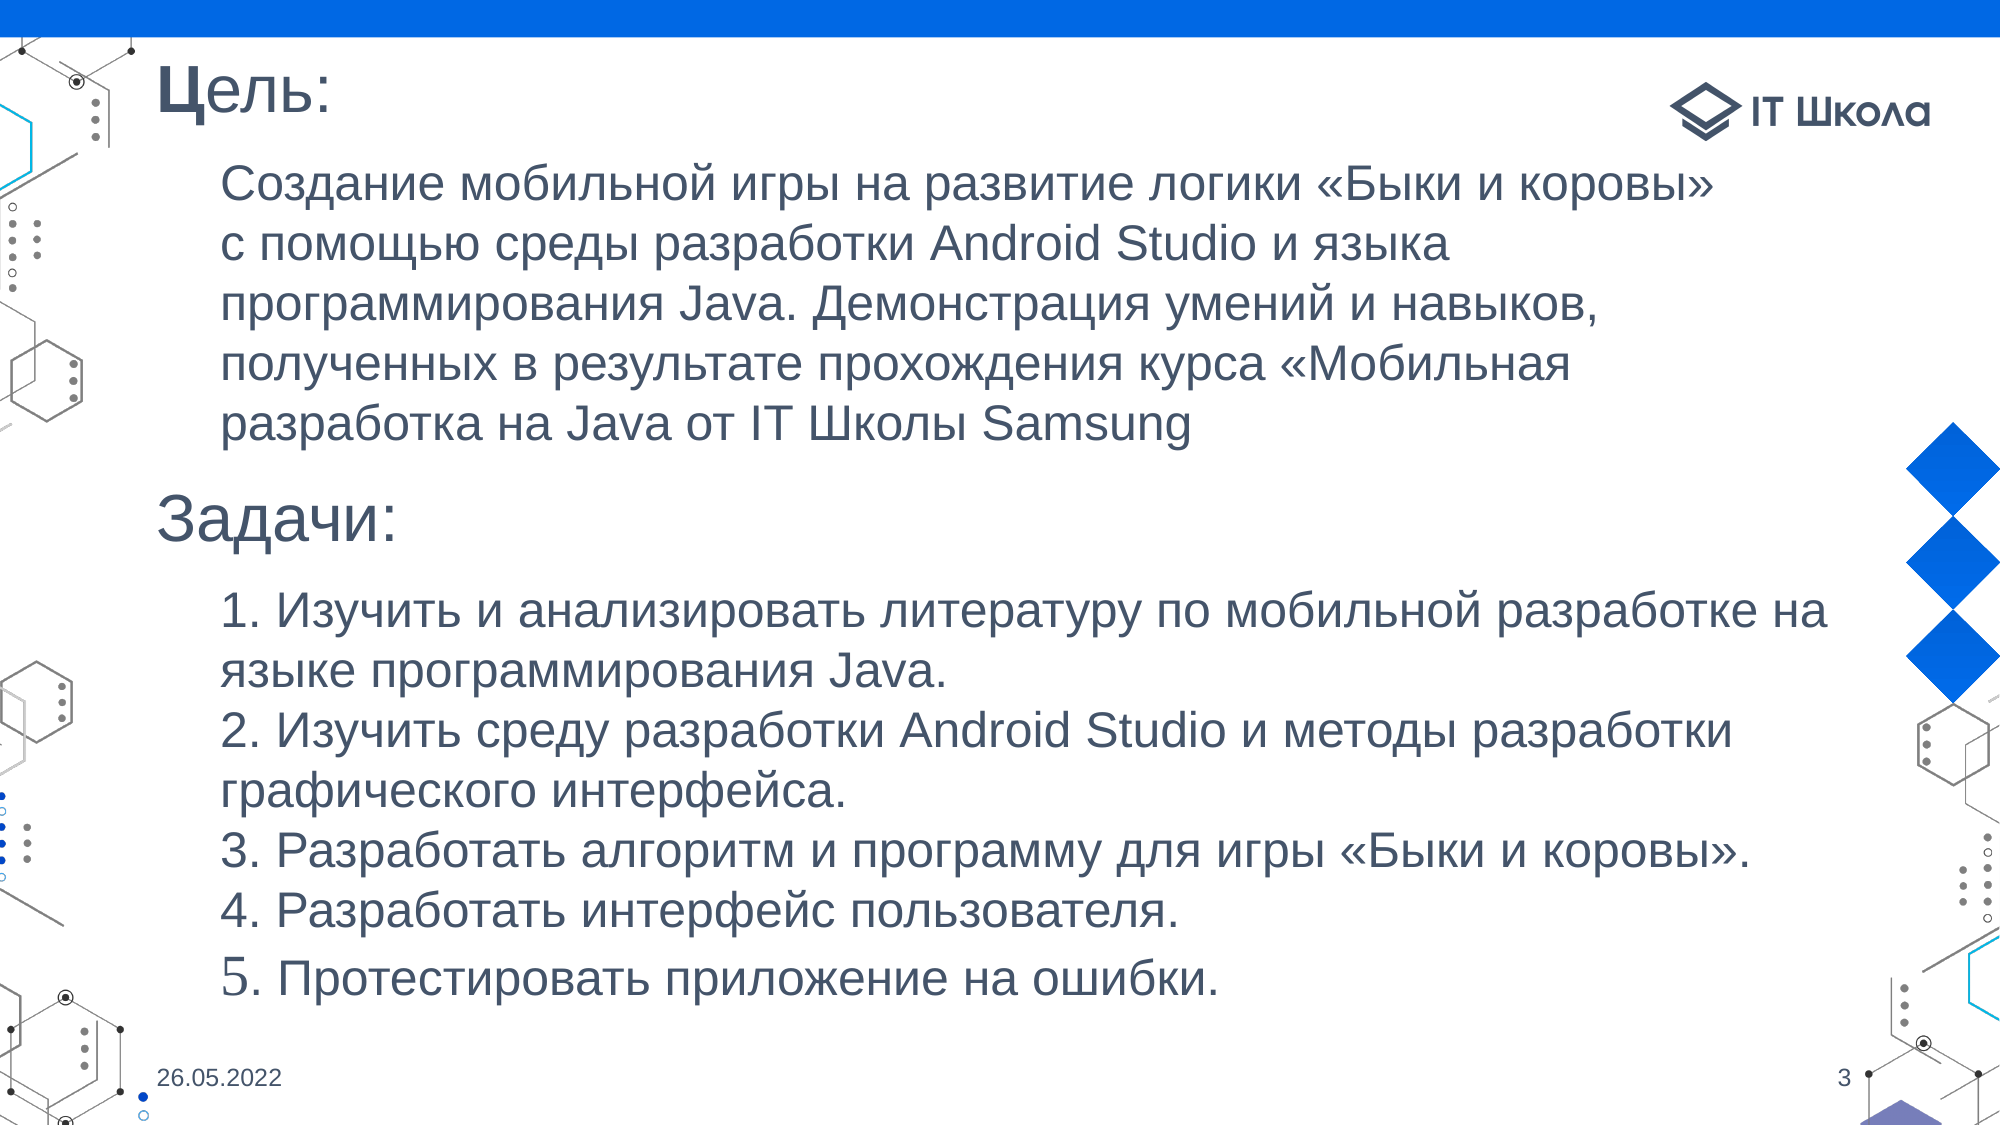

# Цель:
Создание мобильной игры на развитие логики «Быки и коровы» с помощью среды разработки Android Studio и языка программирования Java. Демонстрация умений и навыков, полученных в результате прохождения курса «Мобильная разработка на Java от IT Школы Samsung
Задачи:
1. Изучить и анализировать литературу по мобильной разработке на языке программирования Java.
2. Изучить среду разработки Android Studio и методы разработки графического интерфейса.
3. Разработать алгоритм и программу для игры «Быки и коровы».
4. Разработать интерфейс пользователя.
5. Протестировать приложение на ошибки.
26.05.2022
3